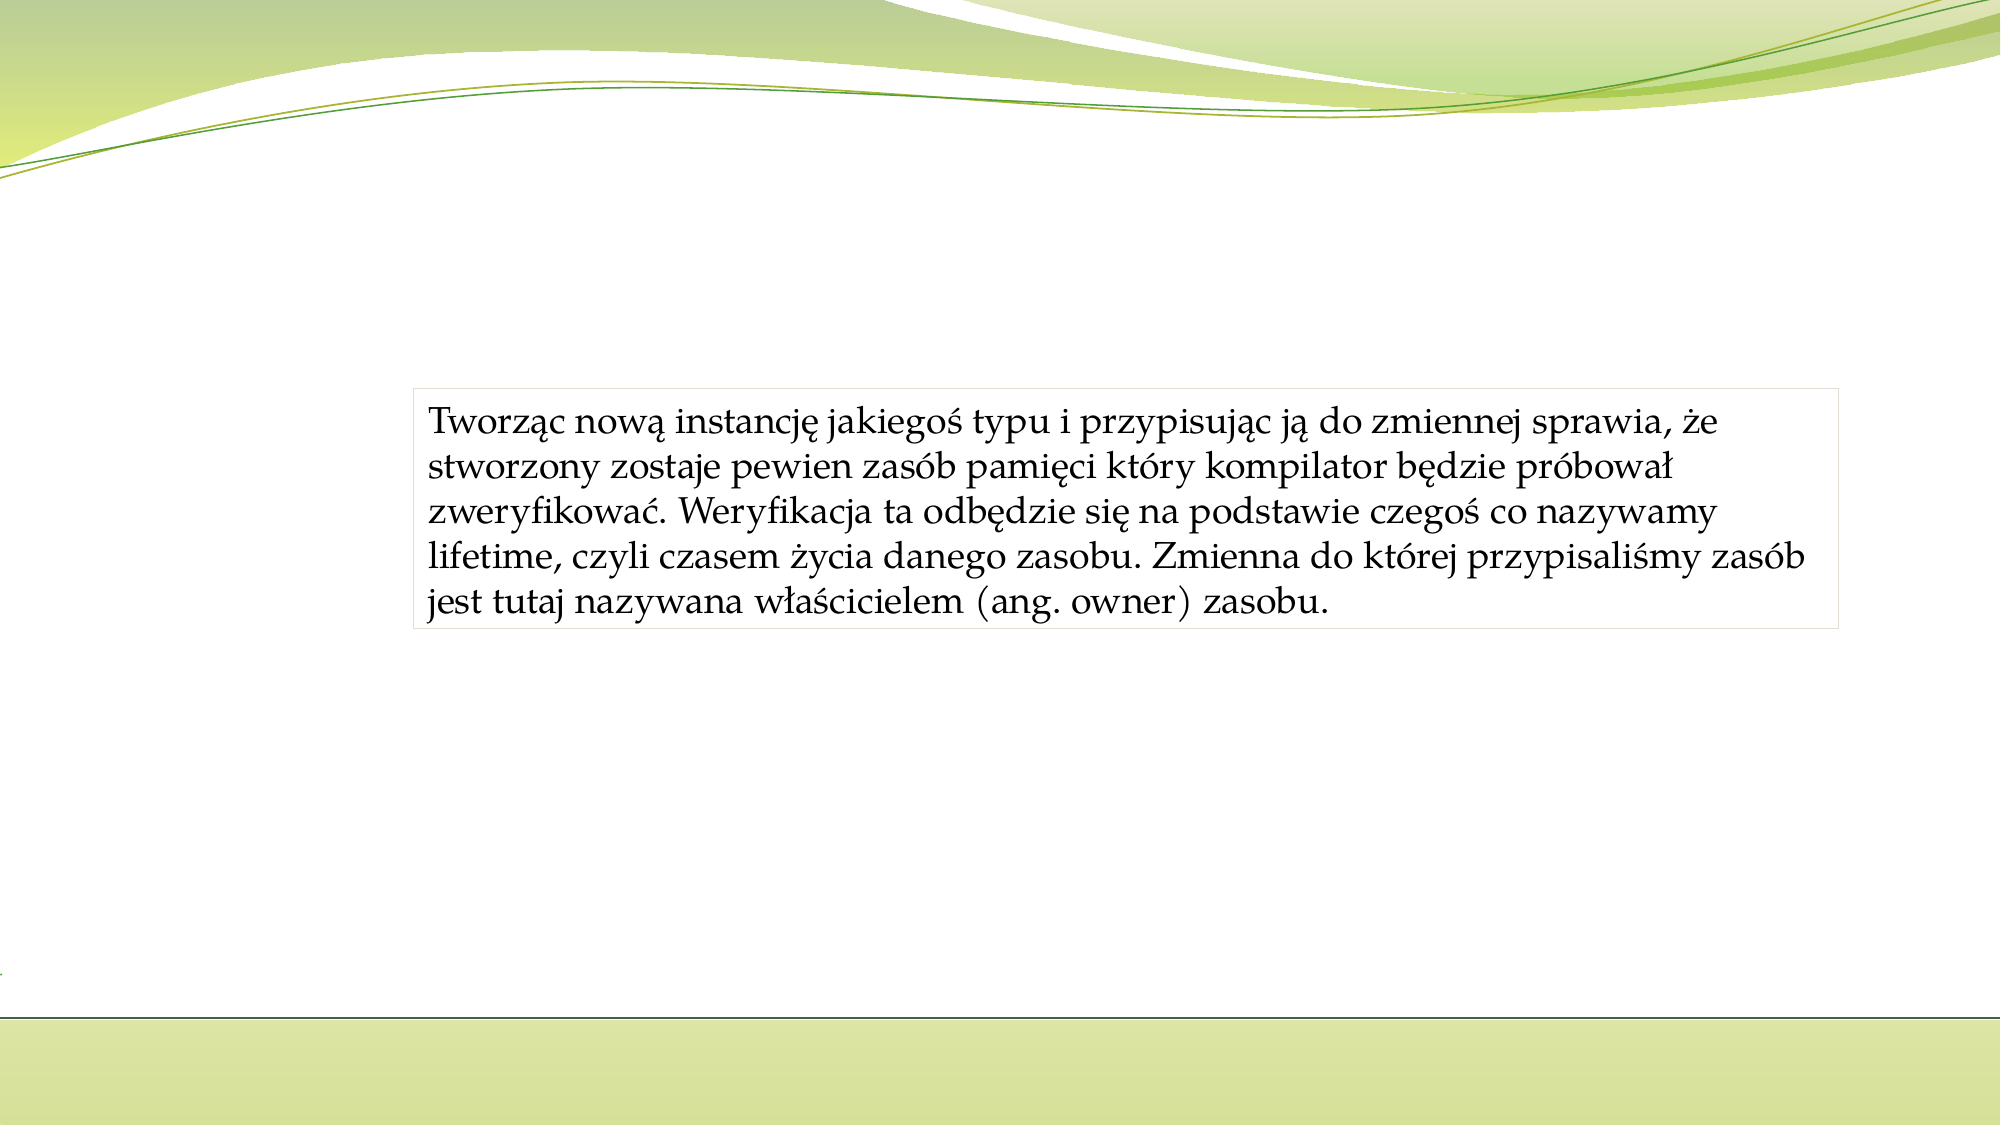

Tworząc nową instancję jakiegoś typu i przypisując ją do zmiennej sprawia, że stworzony zostaje pewien zasób pamięci który kompilator będzie próbował zweryfikować. Weryfikacja ta odbędzie się na podstawie czegoś co nazywamy lifetime, czyli czasem życia danego zasobu. Zmienna do której przypisaliśmy zasób jest tutaj nazywana właścicielem (ang. owner) zasobu.